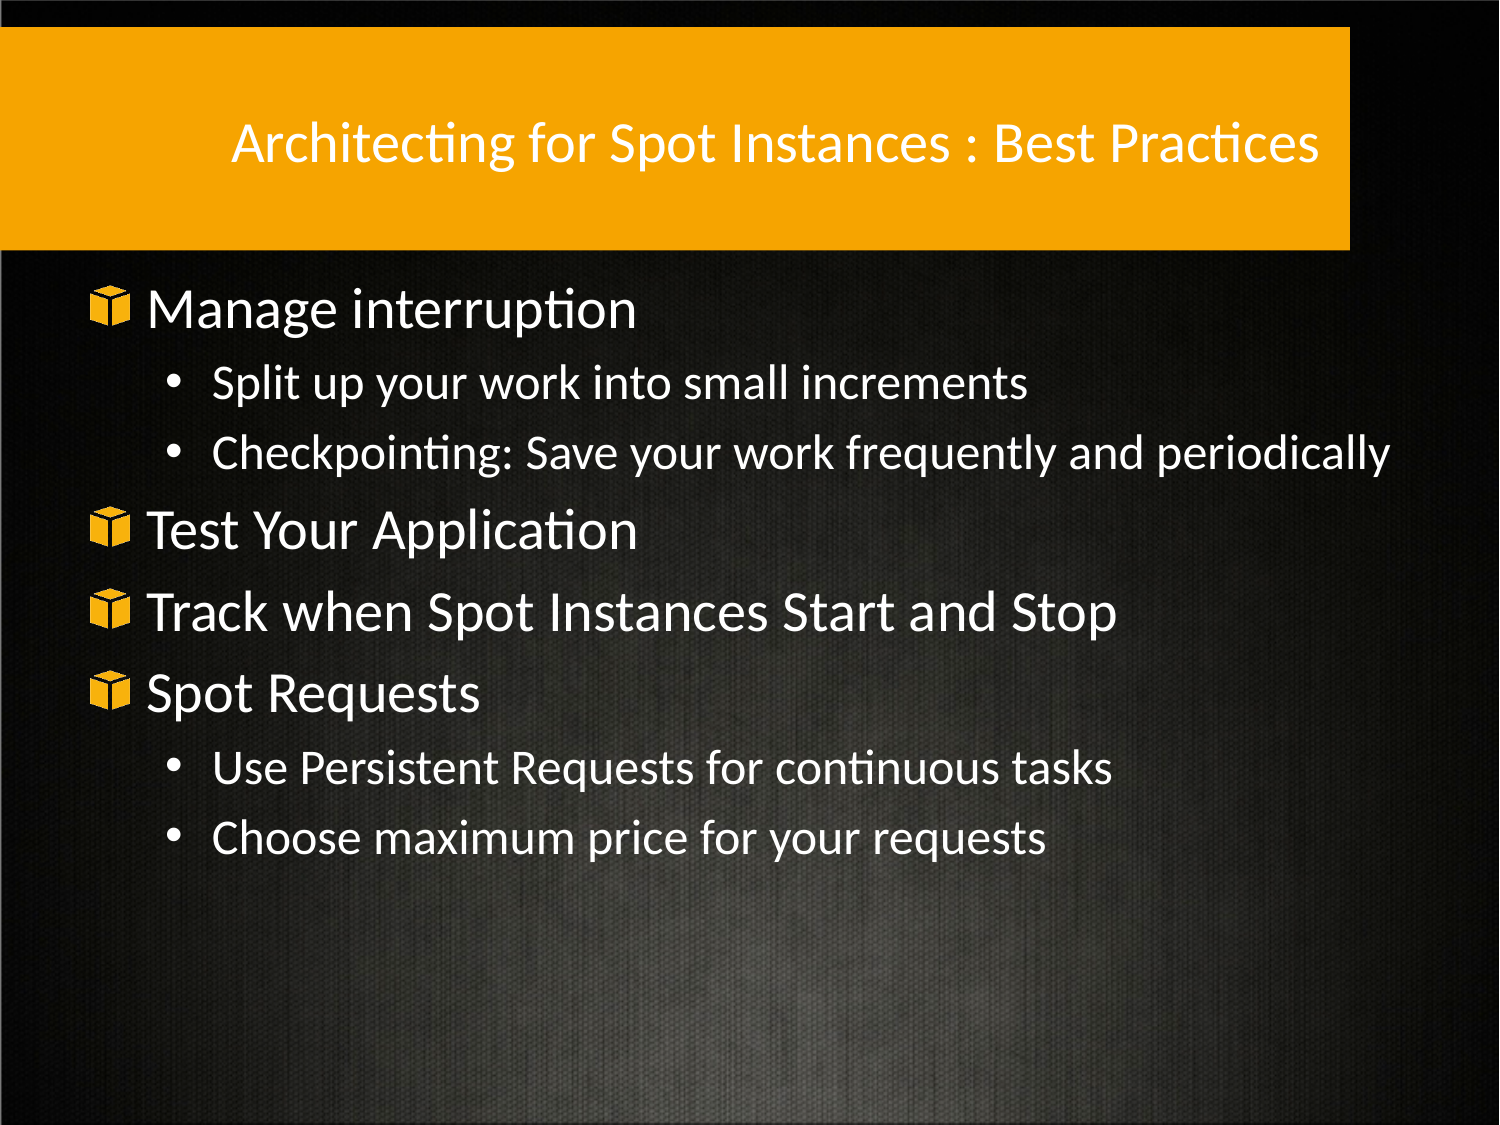

# Architecting for Spot Instances : Best Practices
Manage interruption
Split up your work into small increments
Checkpointing: Save your work frequently and periodically
Test Your Application
Track when Spot Instances Start and Stop
Spot Requests
Use Persistent Requests for continuous tasks
Choose maximum price for your requests